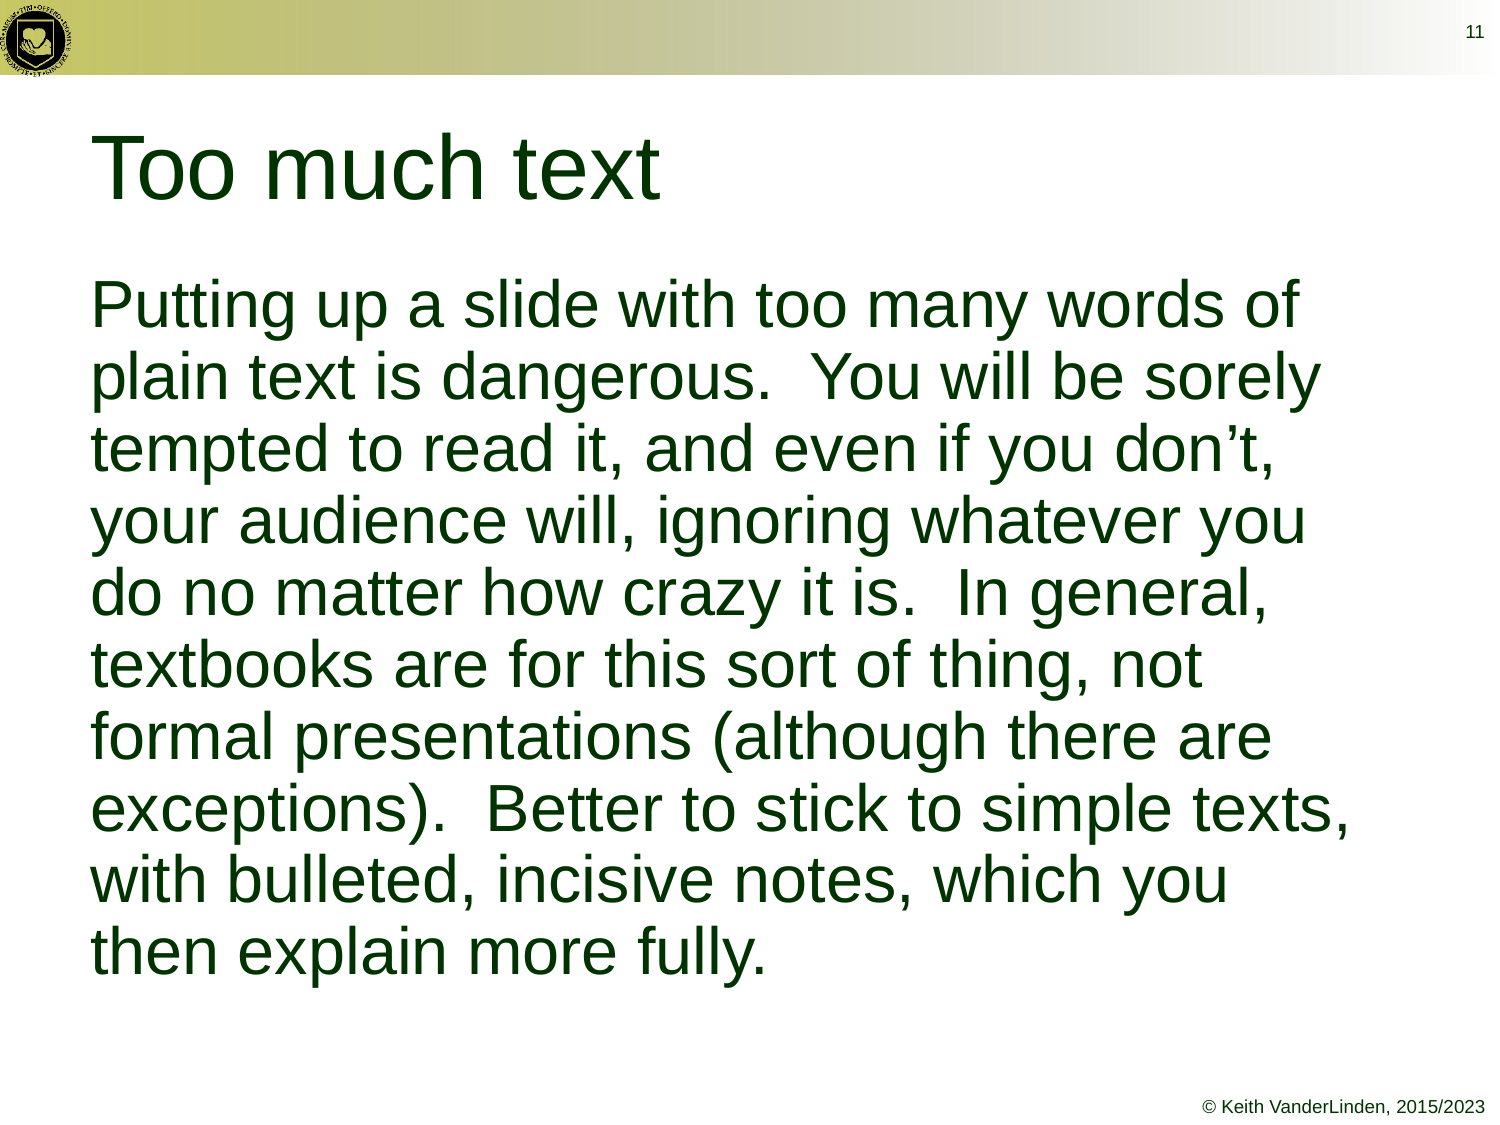

11
# Too much text
Putting up a slide with too many words of plain text is dangerous.  You will be sorely tempted to read it, and even if you don’t, your audience will, ignoring whatever you do no matter how crazy it is.  In general, textbooks are for this sort of thing, not formal presentations (although there are exceptions).  Better to stick to simple texts, with bulleted, incisive notes, which you then explain more fully.